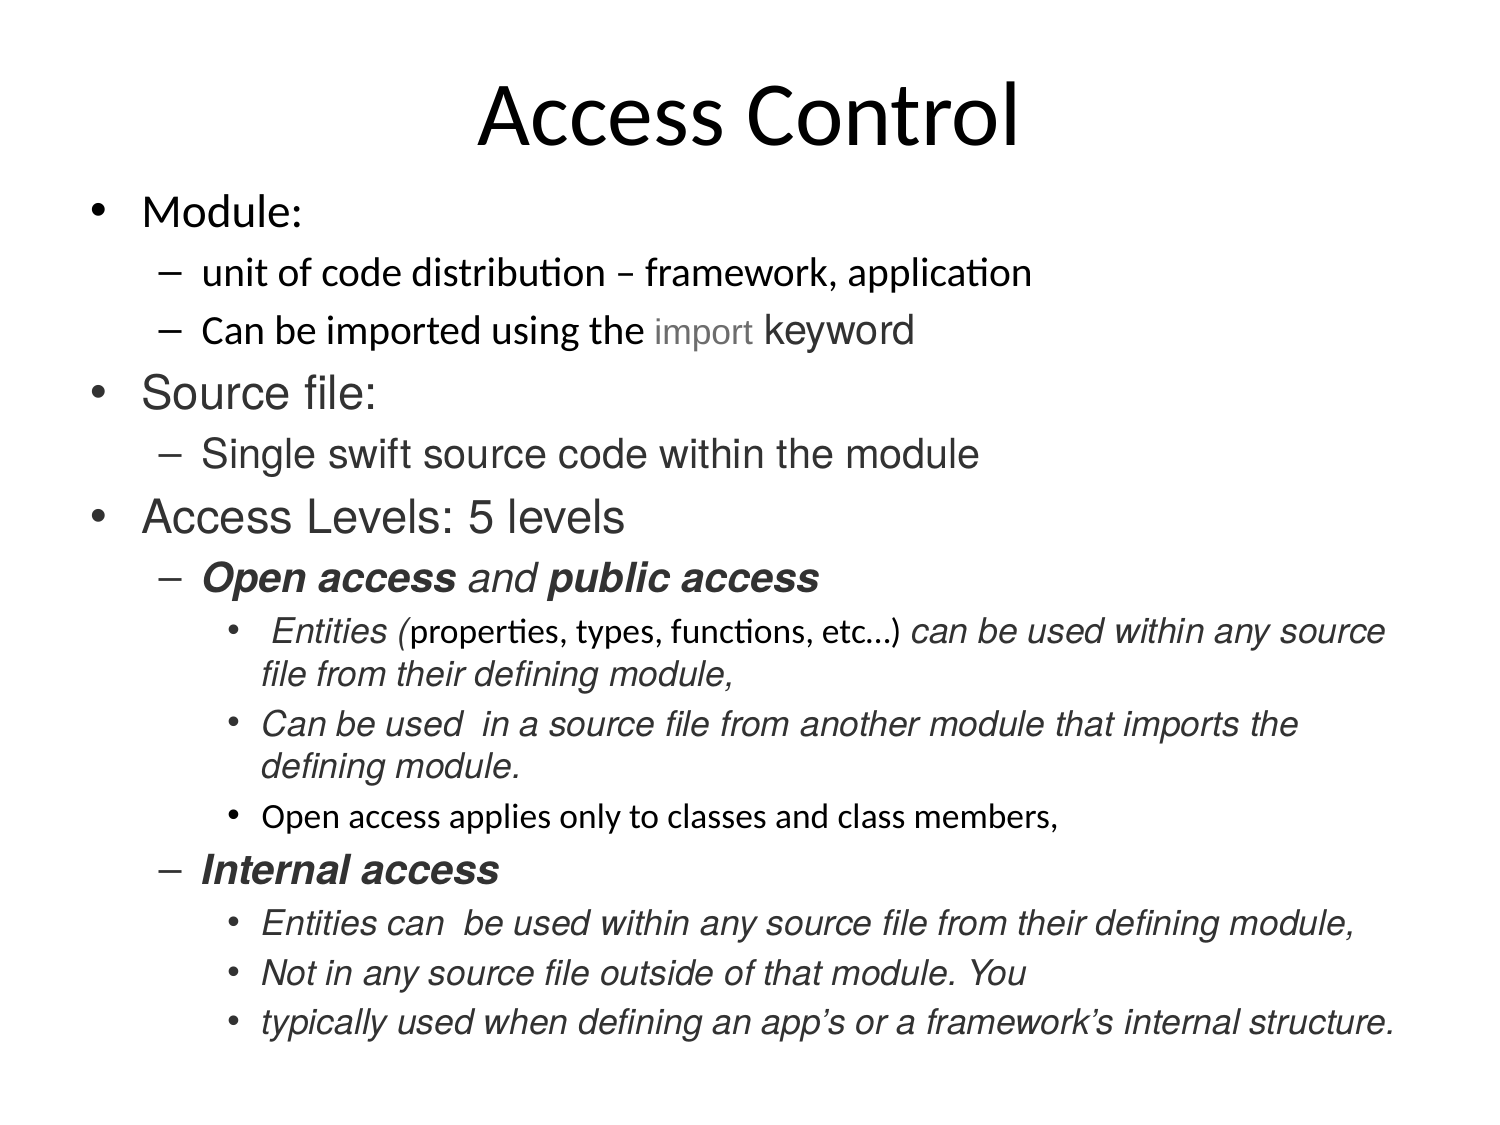

# Access Control
Module:
unit of code distribution – framework, application
Can be imported using the import keyword
Source file:
Single swift source code within the module
Access Levels: 5 levels
Open access and public access
 Entities (properties, types, functions, etc…) can be used within any source file from their defining module,
Can be used  in a source file from another module that imports the defining module.
Open access applies only to classes and class members,
Internal access
Entities can  be used within any source file from their defining module,
Not in any source file outside of that module. You
typically used when defining an app’s or a framework’s internal structure.